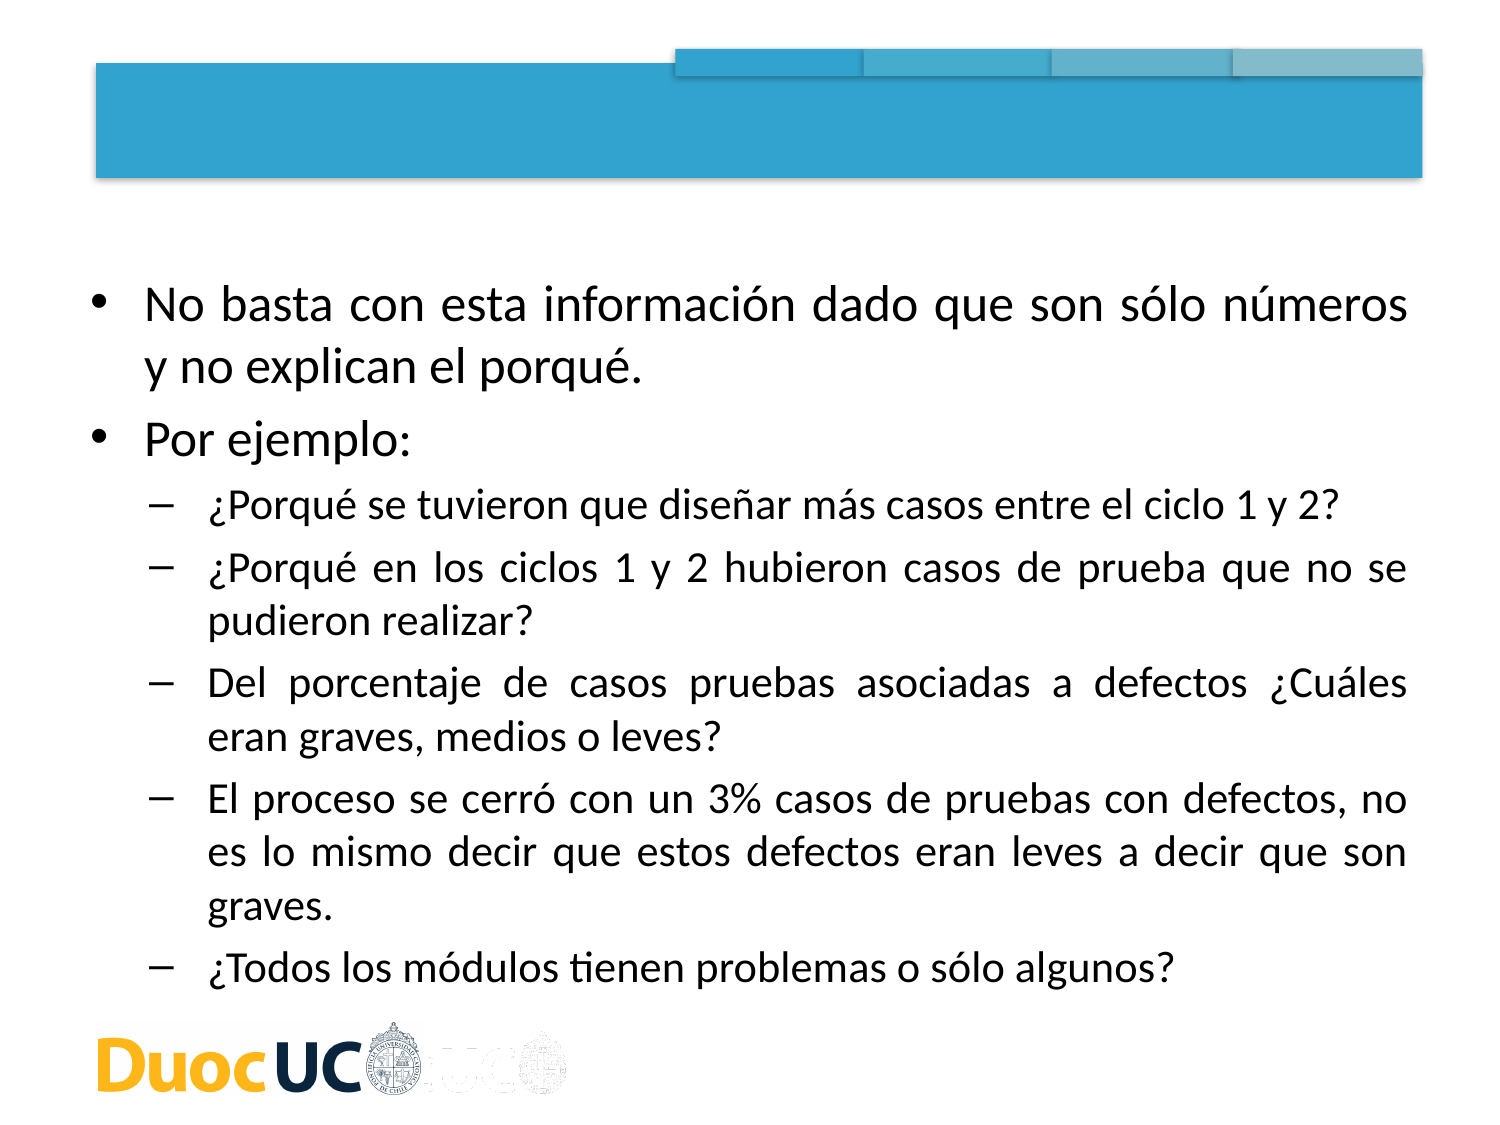

No basta con esta información dado que son sólo números y no explican el porqué.
Por ejemplo:
¿Porqué se tuvieron que diseñar más casos entre el ciclo 1 y 2?
¿Porqué en los ciclos 1 y 2 hubieron casos de prueba que no se pudieron realizar?
Del porcentaje de casos pruebas asociadas a defectos ¿Cuáles eran graves, medios o leves?
El proceso se cerró con un 3% casos de pruebas con defectos, no es lo mismo decir que estos defectos eran leves a decir que son graves.
¿Todos los módulos tienen problemas o sólo algunos?